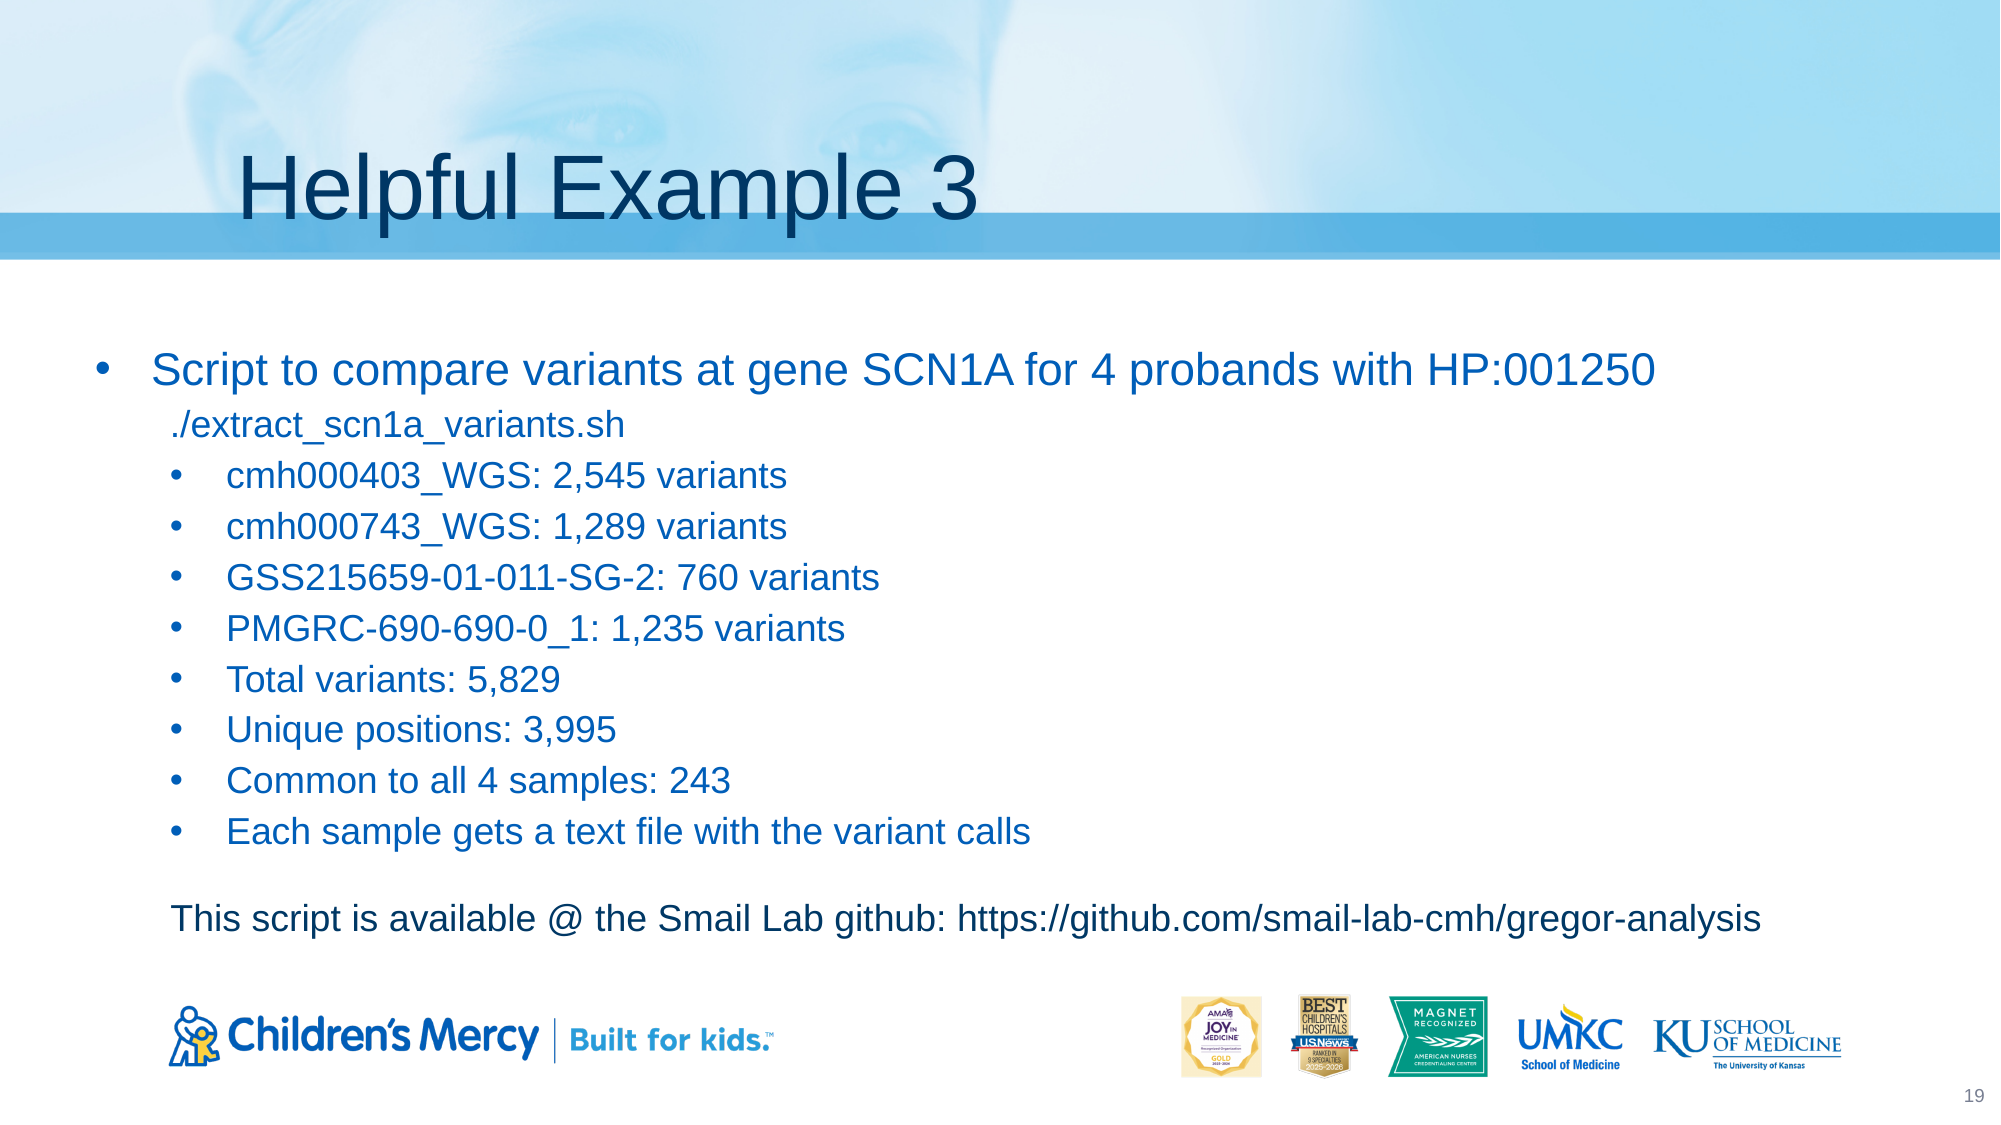

# Helpful Example 3
Script to compare variants at gene SCN1A for 4 probands with HP:001250
./extract_scn1a_variants.sh
cmh000403_WGS: 2,545 variants
cmh000743_WGS: 1,289 variants
GSS215659-01-011-SG-2: 760 variants
PMGRC-690-690-0_1: 1,235 variants
Total variants: 5,829
Unique positions: 3,995
Common to all 4 samples: 243
Each sample gets a text file with the variant calls
This script is available @ the Smail Lab github: https://github.com/smail-lab-cmh/gregor-analysis